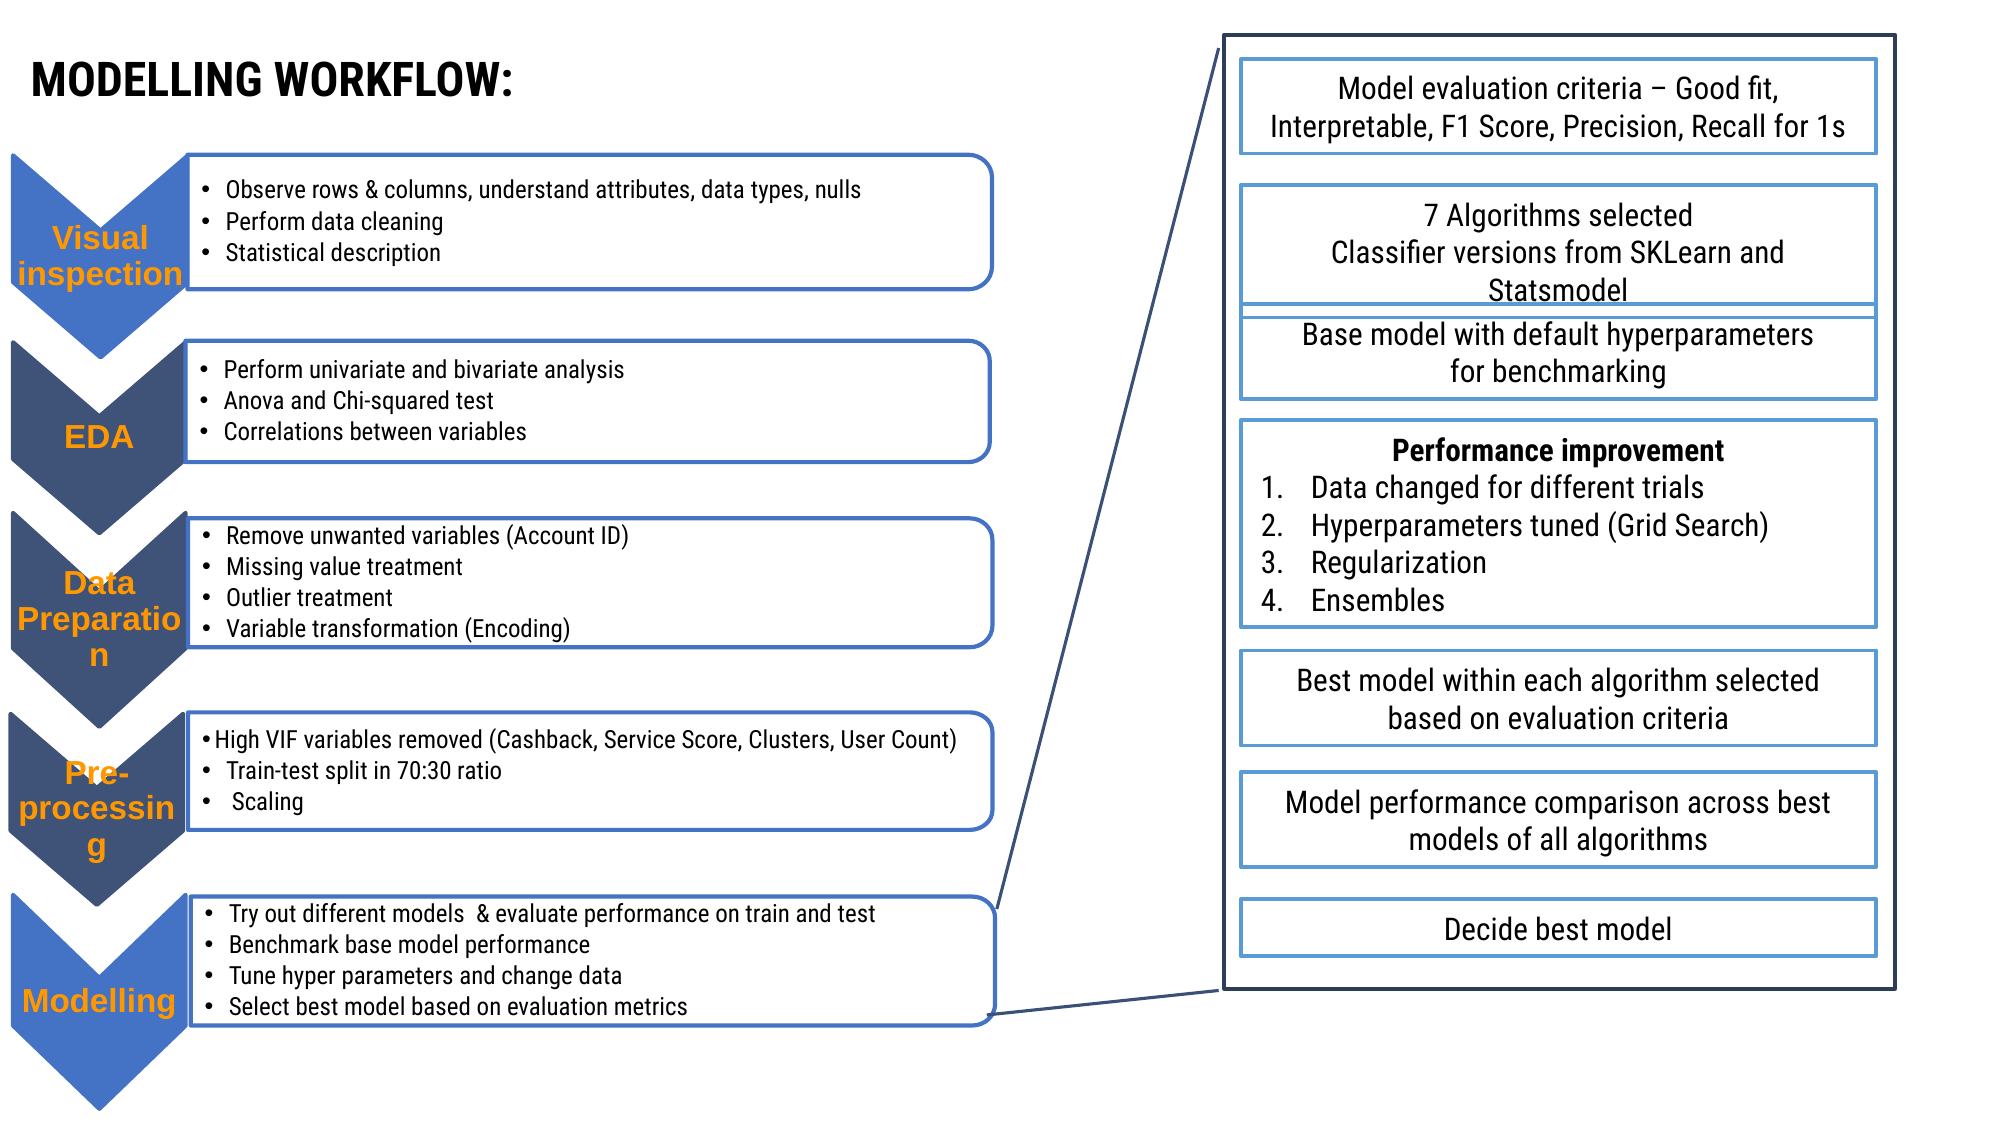

MODELLING WORKFLOW:
Model evaluation criteria – Good fit, Interpretable, F1 Score, Precision, Recall for 1s
  Observe rows & columns, understand attributes, data types, nulls
  Perform data cleaning
  Statistical description
Visual inspection
  Perform univariate and bivariate analysis
  Anova and Chi-squared test
  Correlations between variables
EDA
Data Preparation
  Remove unwanted variables (Account ID)
  Missing value treatment
  Outlier treatment
  Variable transformation (Encoding)
Pre- processing
Modelling
High VIF variables removed (Cashback, Service Score, Clusters, User Count)
  Train-test split in 70:30 ratio
   Scaling
  Try out different models  & evaluate performance on train and test
  Benchmark base model performance
  Tune hyper parameters and change data
  Select best model based on evaluation metrics
7 Algorithms selected
Classifier versions from SKLearn and Statsmodel
Base model with default hyperparameters
for benchmarking
Performance improvement
Data changed for different trials
Hyperparameters tuned (Grid Search)
Regularization
Ensembles
Best model within each algorithm selected based on evaluation criteria
Model performance comparison across best models of all algorithms
Decide best model
3